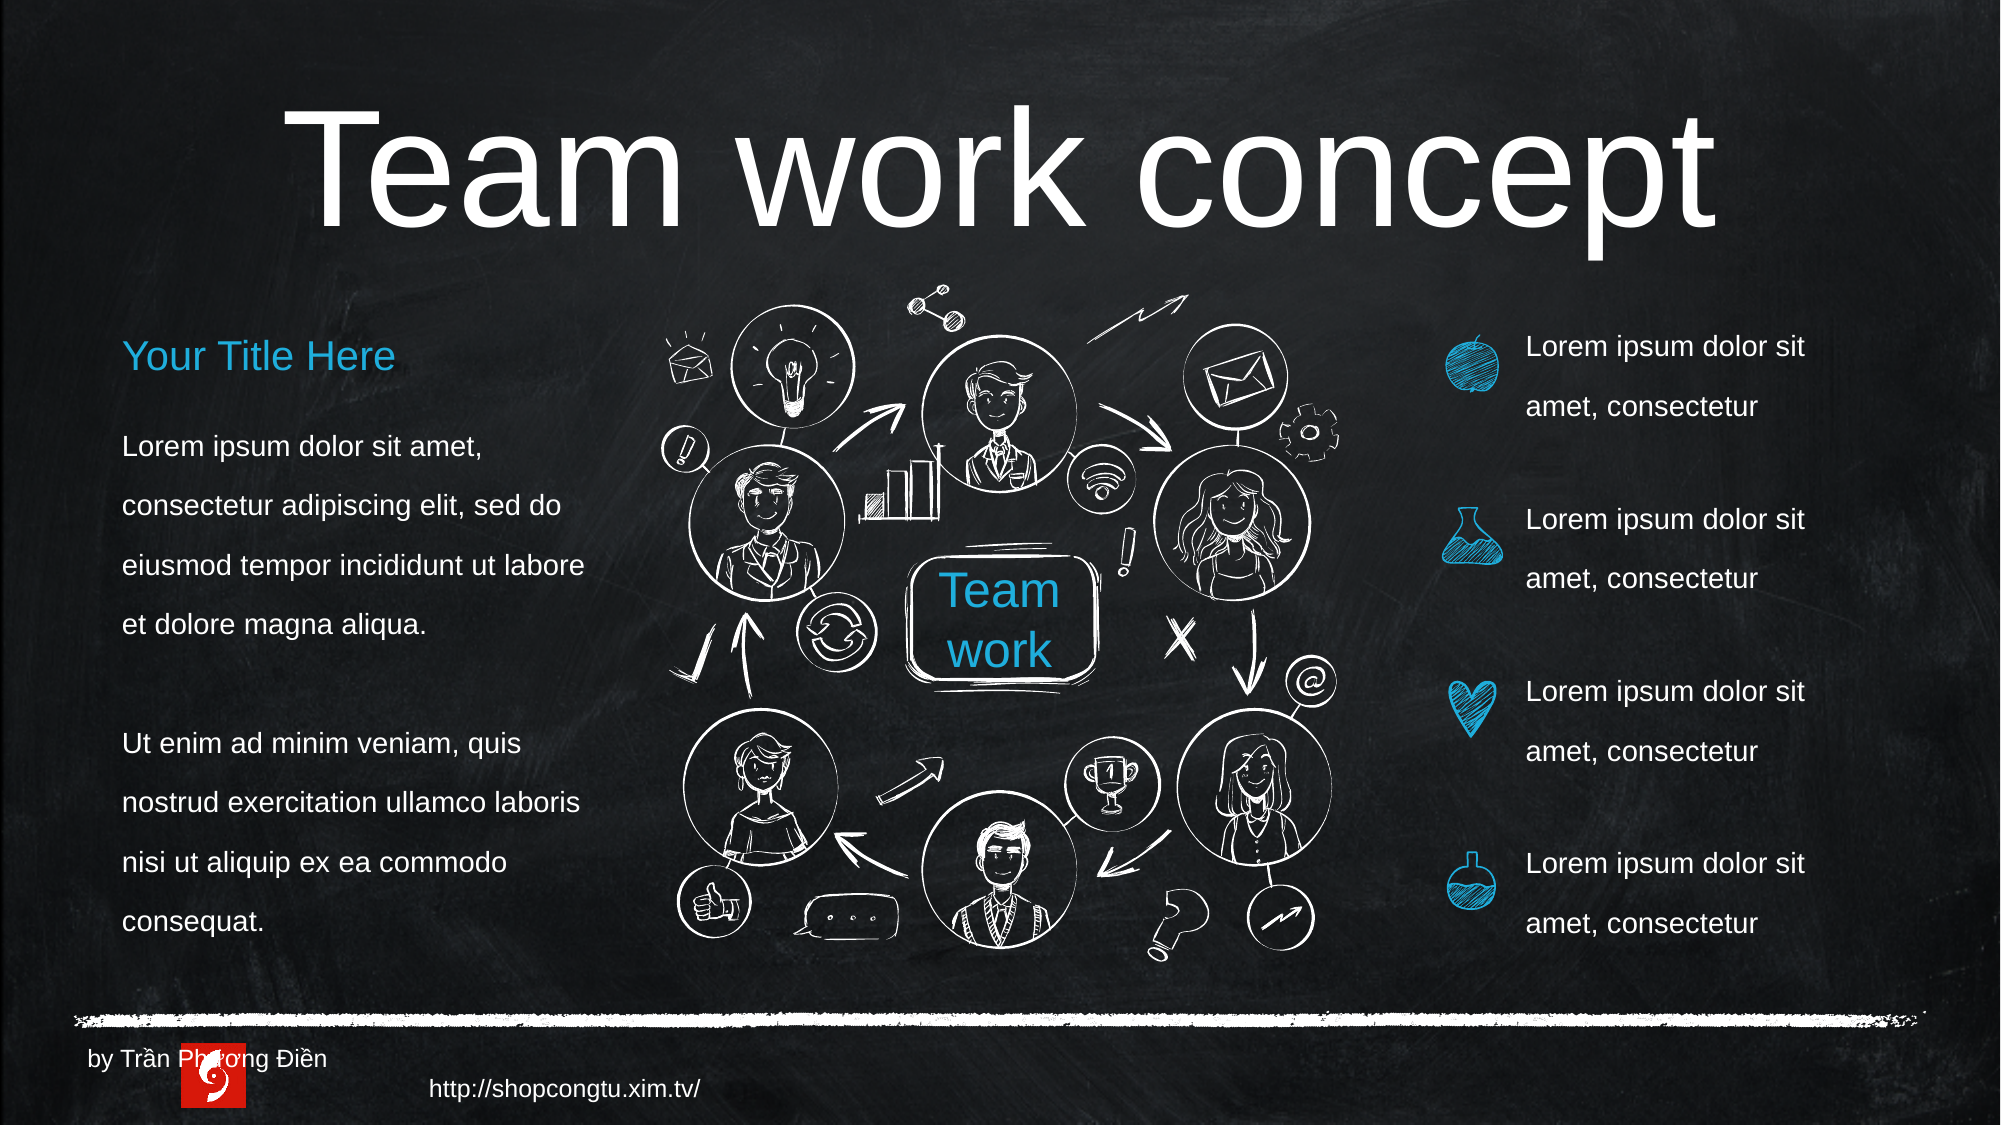

Team work concept

Your Title Here
Lorem ipsum dolor sit amet, consectetur

Lorem ipsum dolor sit amet, consectetur adipiscing elit, sed do eiusmod tempor incididunt ut labore et dolore magna aliqua.
Ut enim ad minim veniam, quis nostrud exercitation ullamco laboris nisi ut aliquip ex ea commodo consequat.
Lorem ipsum dolor sit amet, consectetur

Team
work
Lorem ipsum dolor sit amet, consectetur

Lorem ipsum dolor sit amet, consectetur

 by Trần Phương Điền                                                                                                                                                                                                                                          		       http://shopcongtu.xim.tv/